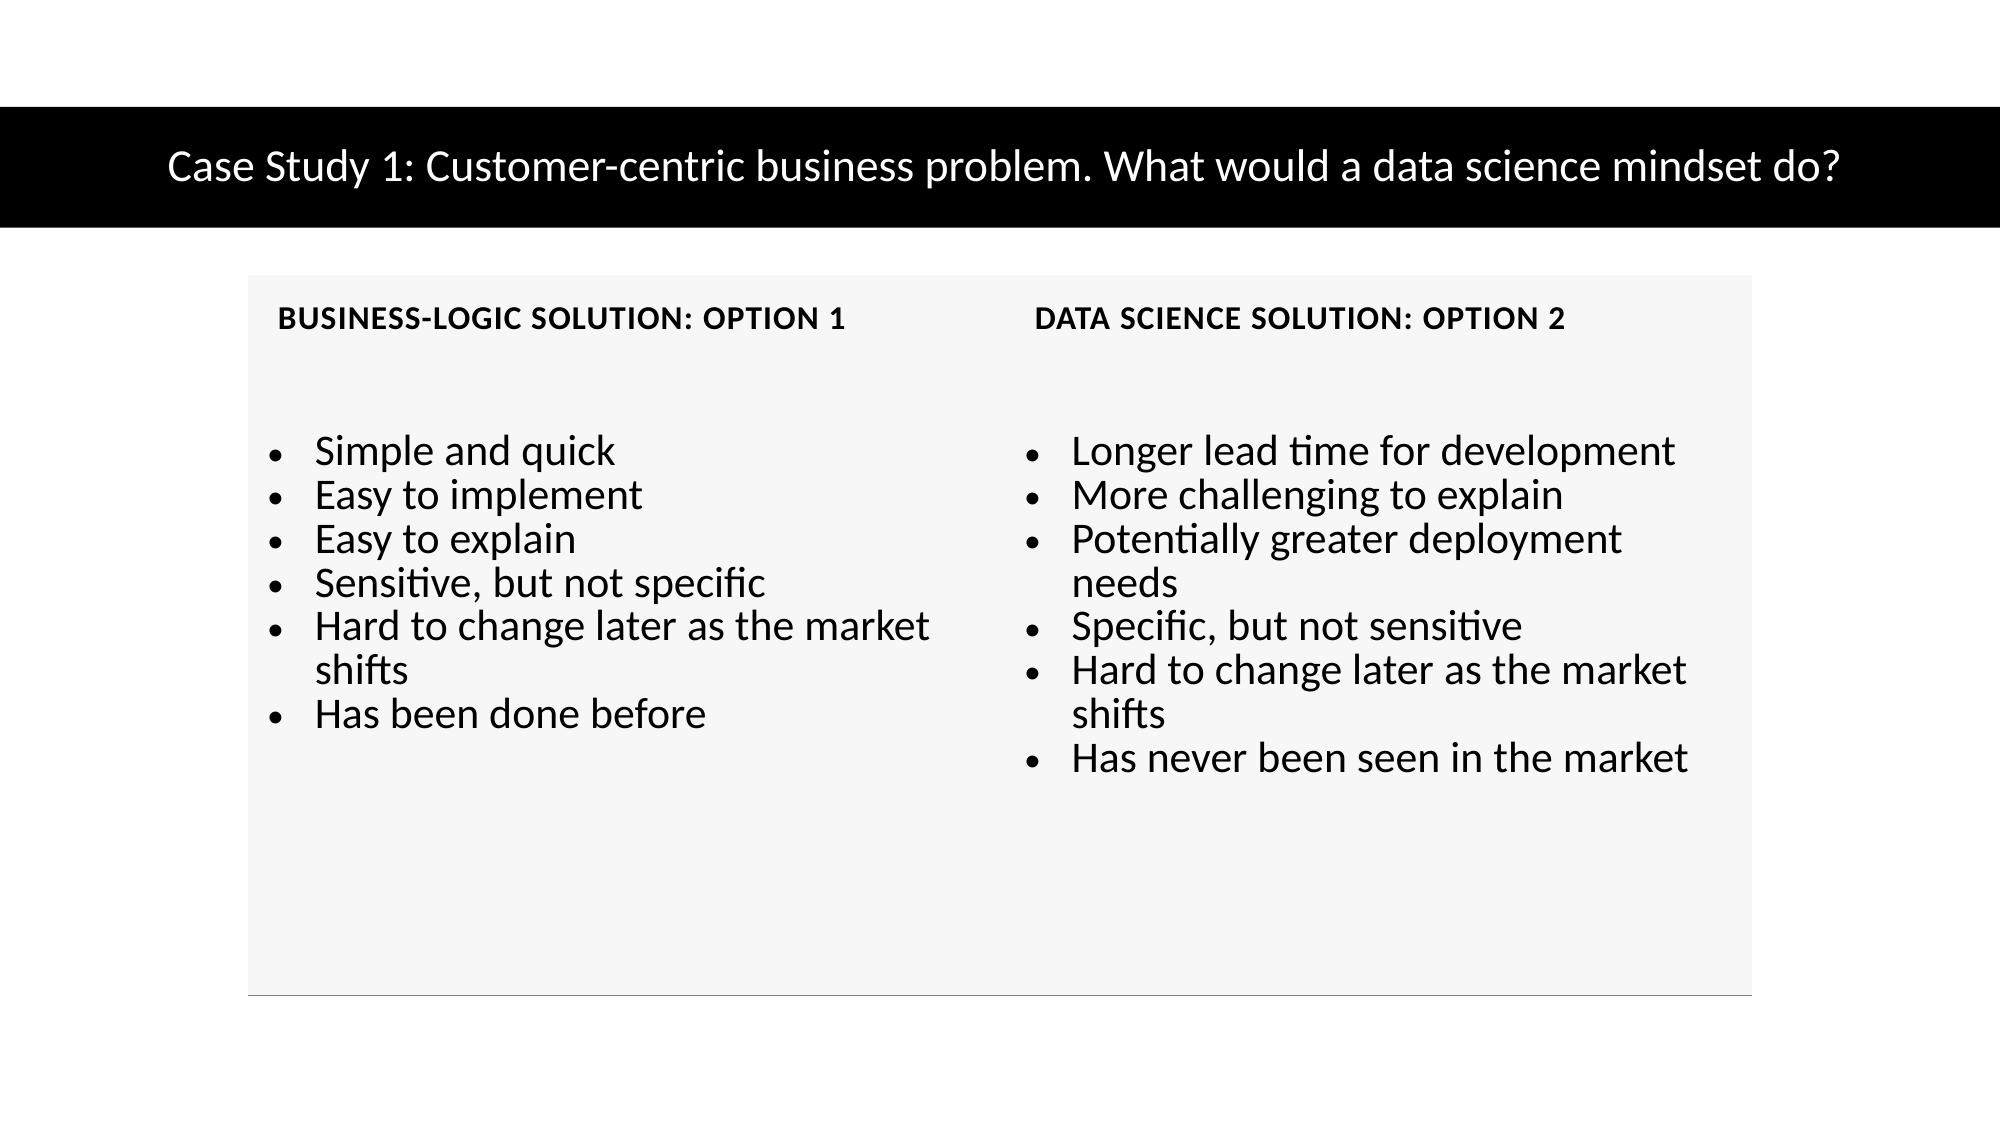

# Case Study 1: Customer-centric business problem. What would a data science mindset do?

| Business-logic solution: Option 1 | Data Science Solution: Option 2 |
| --- | --- |
| Simple and quick Easy to implement Easy to explain Sensitive, but not specific Hard to change later as the market shifts Has been done before | Longer lead time for development More challenging to explain Potentially greater deployment needs Specific, but not sensitive Hard to change later as the market shifts Has never been seen in the market |